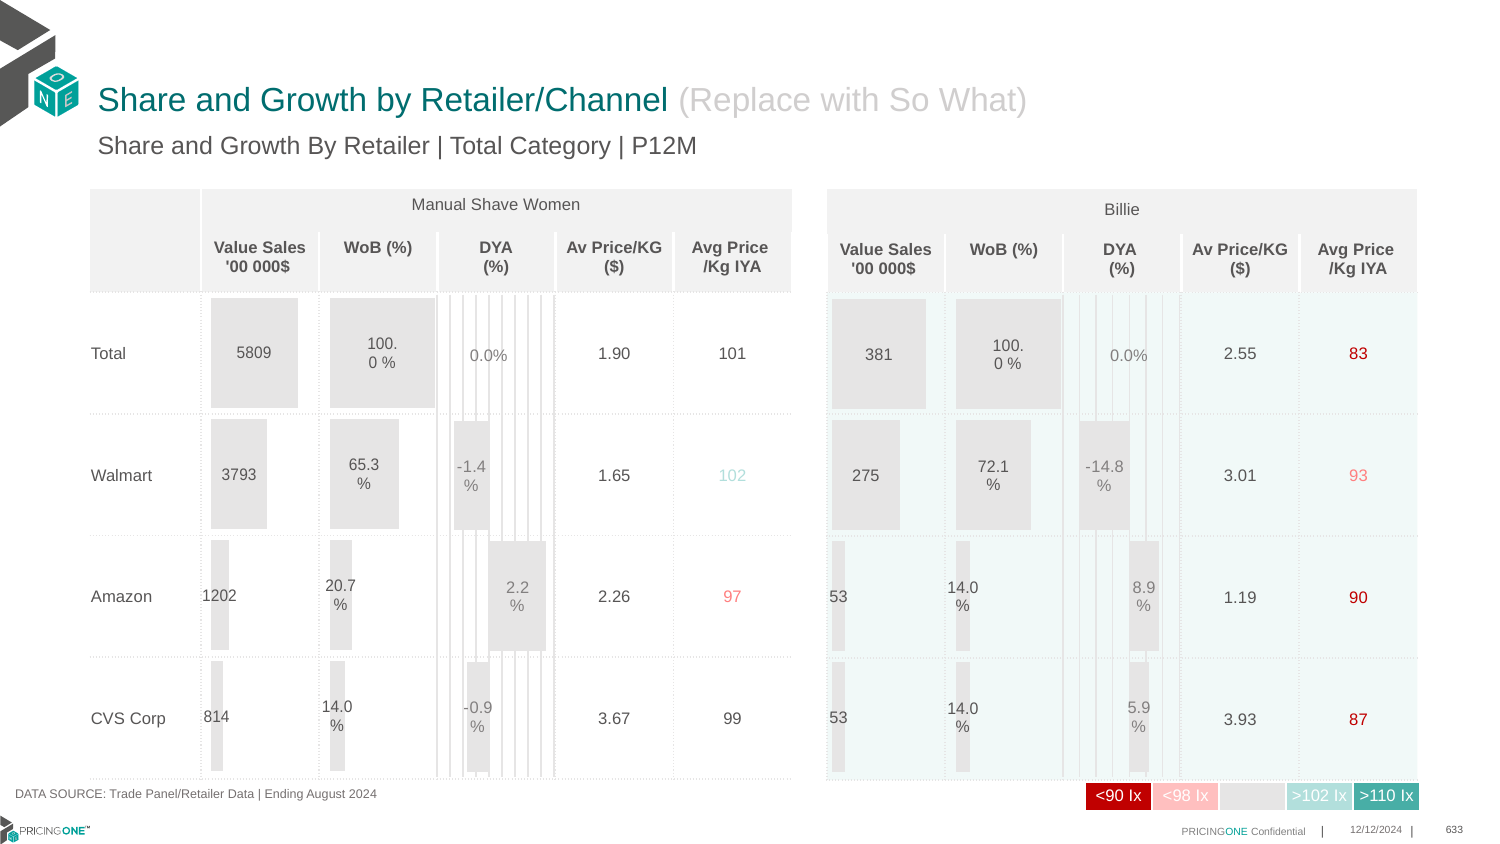

# Share and Growth by Retailer/Channel (Replace with So What)
Share and Growth By Retailer | Total Category | P12M
|  | Manual Shave Women | Total Category |  |  |  |
| --- | --- | --- | --- | --- | --- |
|  | Value Sales '00 000$ | WoB (%) | DYA (%) | Av Price/KG ($) | Avg Price /Kg IYA |
| Total |  |  |  | 1.90 | 101 |
| Walmart |  |  |  | 1.65 | 102 |
| Amazon |  |  |  | 2.26 | 97 |
| CVS Corp |  |  |  | 3.67 | 99 |
| Billie | Client |  |  |  |
| --- | --- | --- | --- | --- |
| Value Sales '00 000$ | WoB (%) | DYA (%) | Av Price/KG ($) | Avg Price /Kg IYA |
|  |  |  | 2.55 | 83 |
|  |  |  | 3.01 | 93 |
|  |  |  | 1.19 | 90 |
|  |  |  | 3.93 | 87 |

### Chart

| Category | Value Sales |
|---|---|
| Grand Total | 580903883.0 |
| Walmart | 379345332.0 |
| Amazon | 120151489.0 |
| CVS Corp | 81407062.0 |

### Chart

| Category | Trade WoB % |
|---|---|
| Grand Total | 1.0 |
| Walmart | 0.6530259877777405 |
| Amazon | 0.20683540343971155 |
| CVS Corp | 0.14013860878254794 |

### Chart

| Category | Value Sales |
|---|---|
| Grand Total | 38128764.0 |
| Walmart | 27479128.0 |
| Amazon | 5329895.0 |
| CVS Corp | 5319741.0 |

### Chart

| Category | Trade WoB % |
|---|---|
| Grand Total | 1.0 |
| Walmart | 0.7206928606445255 |
| Amazon | 0.13978672374483475 |
| CVS Corp | 0.13952041561063977 |

### Chart

| Category | Trade WoB % DYA |
|---|---|
| Grand Total | 0.0 |
| Walmart | -0.013514179694525508 |
| Amazon | 0.022029273046268977 |
| CVS Corp | -0.008515093351743552 |

### Chart

| Category | Trade WoB % DYA |
|---|---|
| Grand Total | 0.0 |
| Walmart | -0.14837251729617462 |
| Amazon | 0.08922592373780566 |
| CVS Corp | 0.05914659355836903 |
DATA SOURCE: Trade Panel/Retailer Data | Ending August 2024
| <90 Ix | <98 Ix |  | >102 Ix | >110 Ix |
| --- | --- | --- | --- | --- |

12/12/2024
633